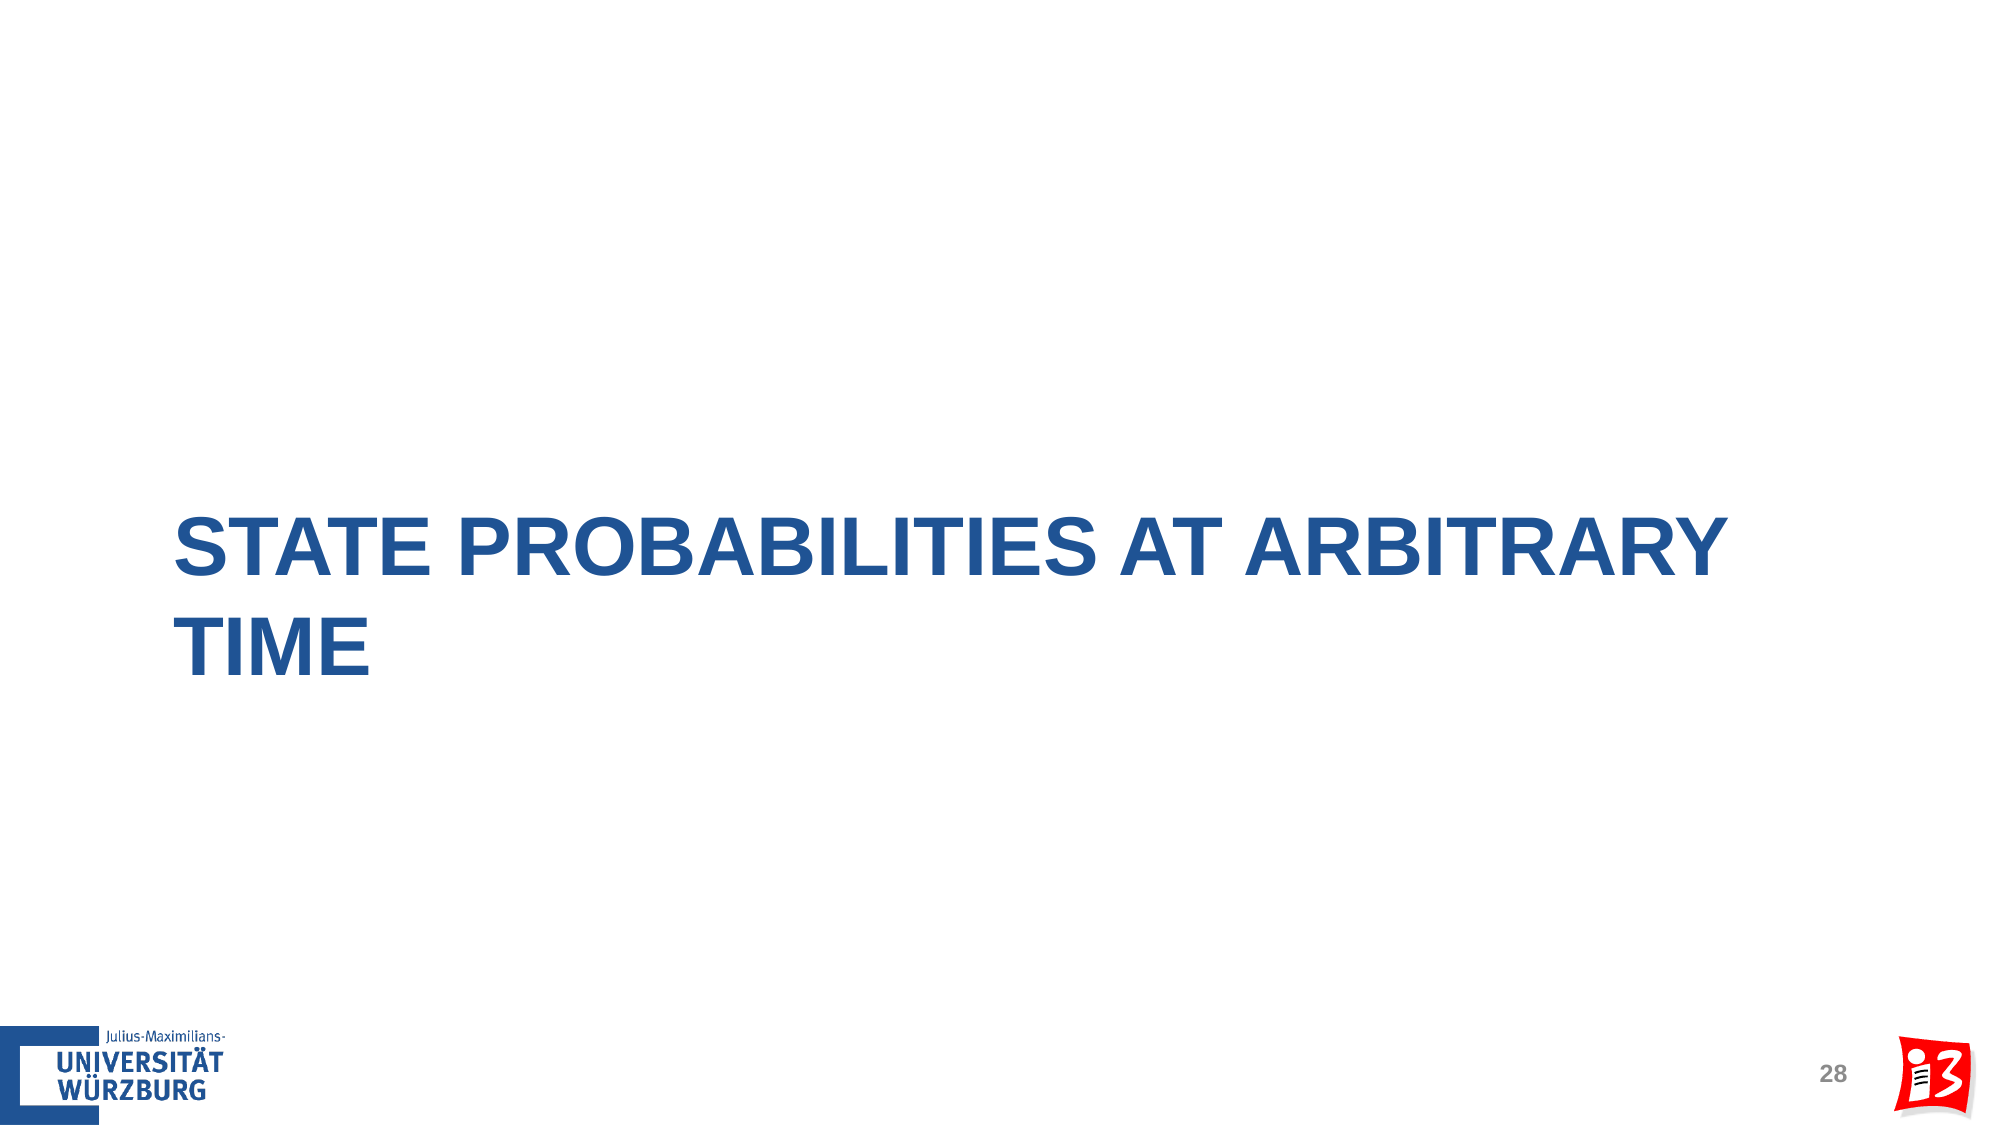

# State Probabilities at Arbitrary Time

28